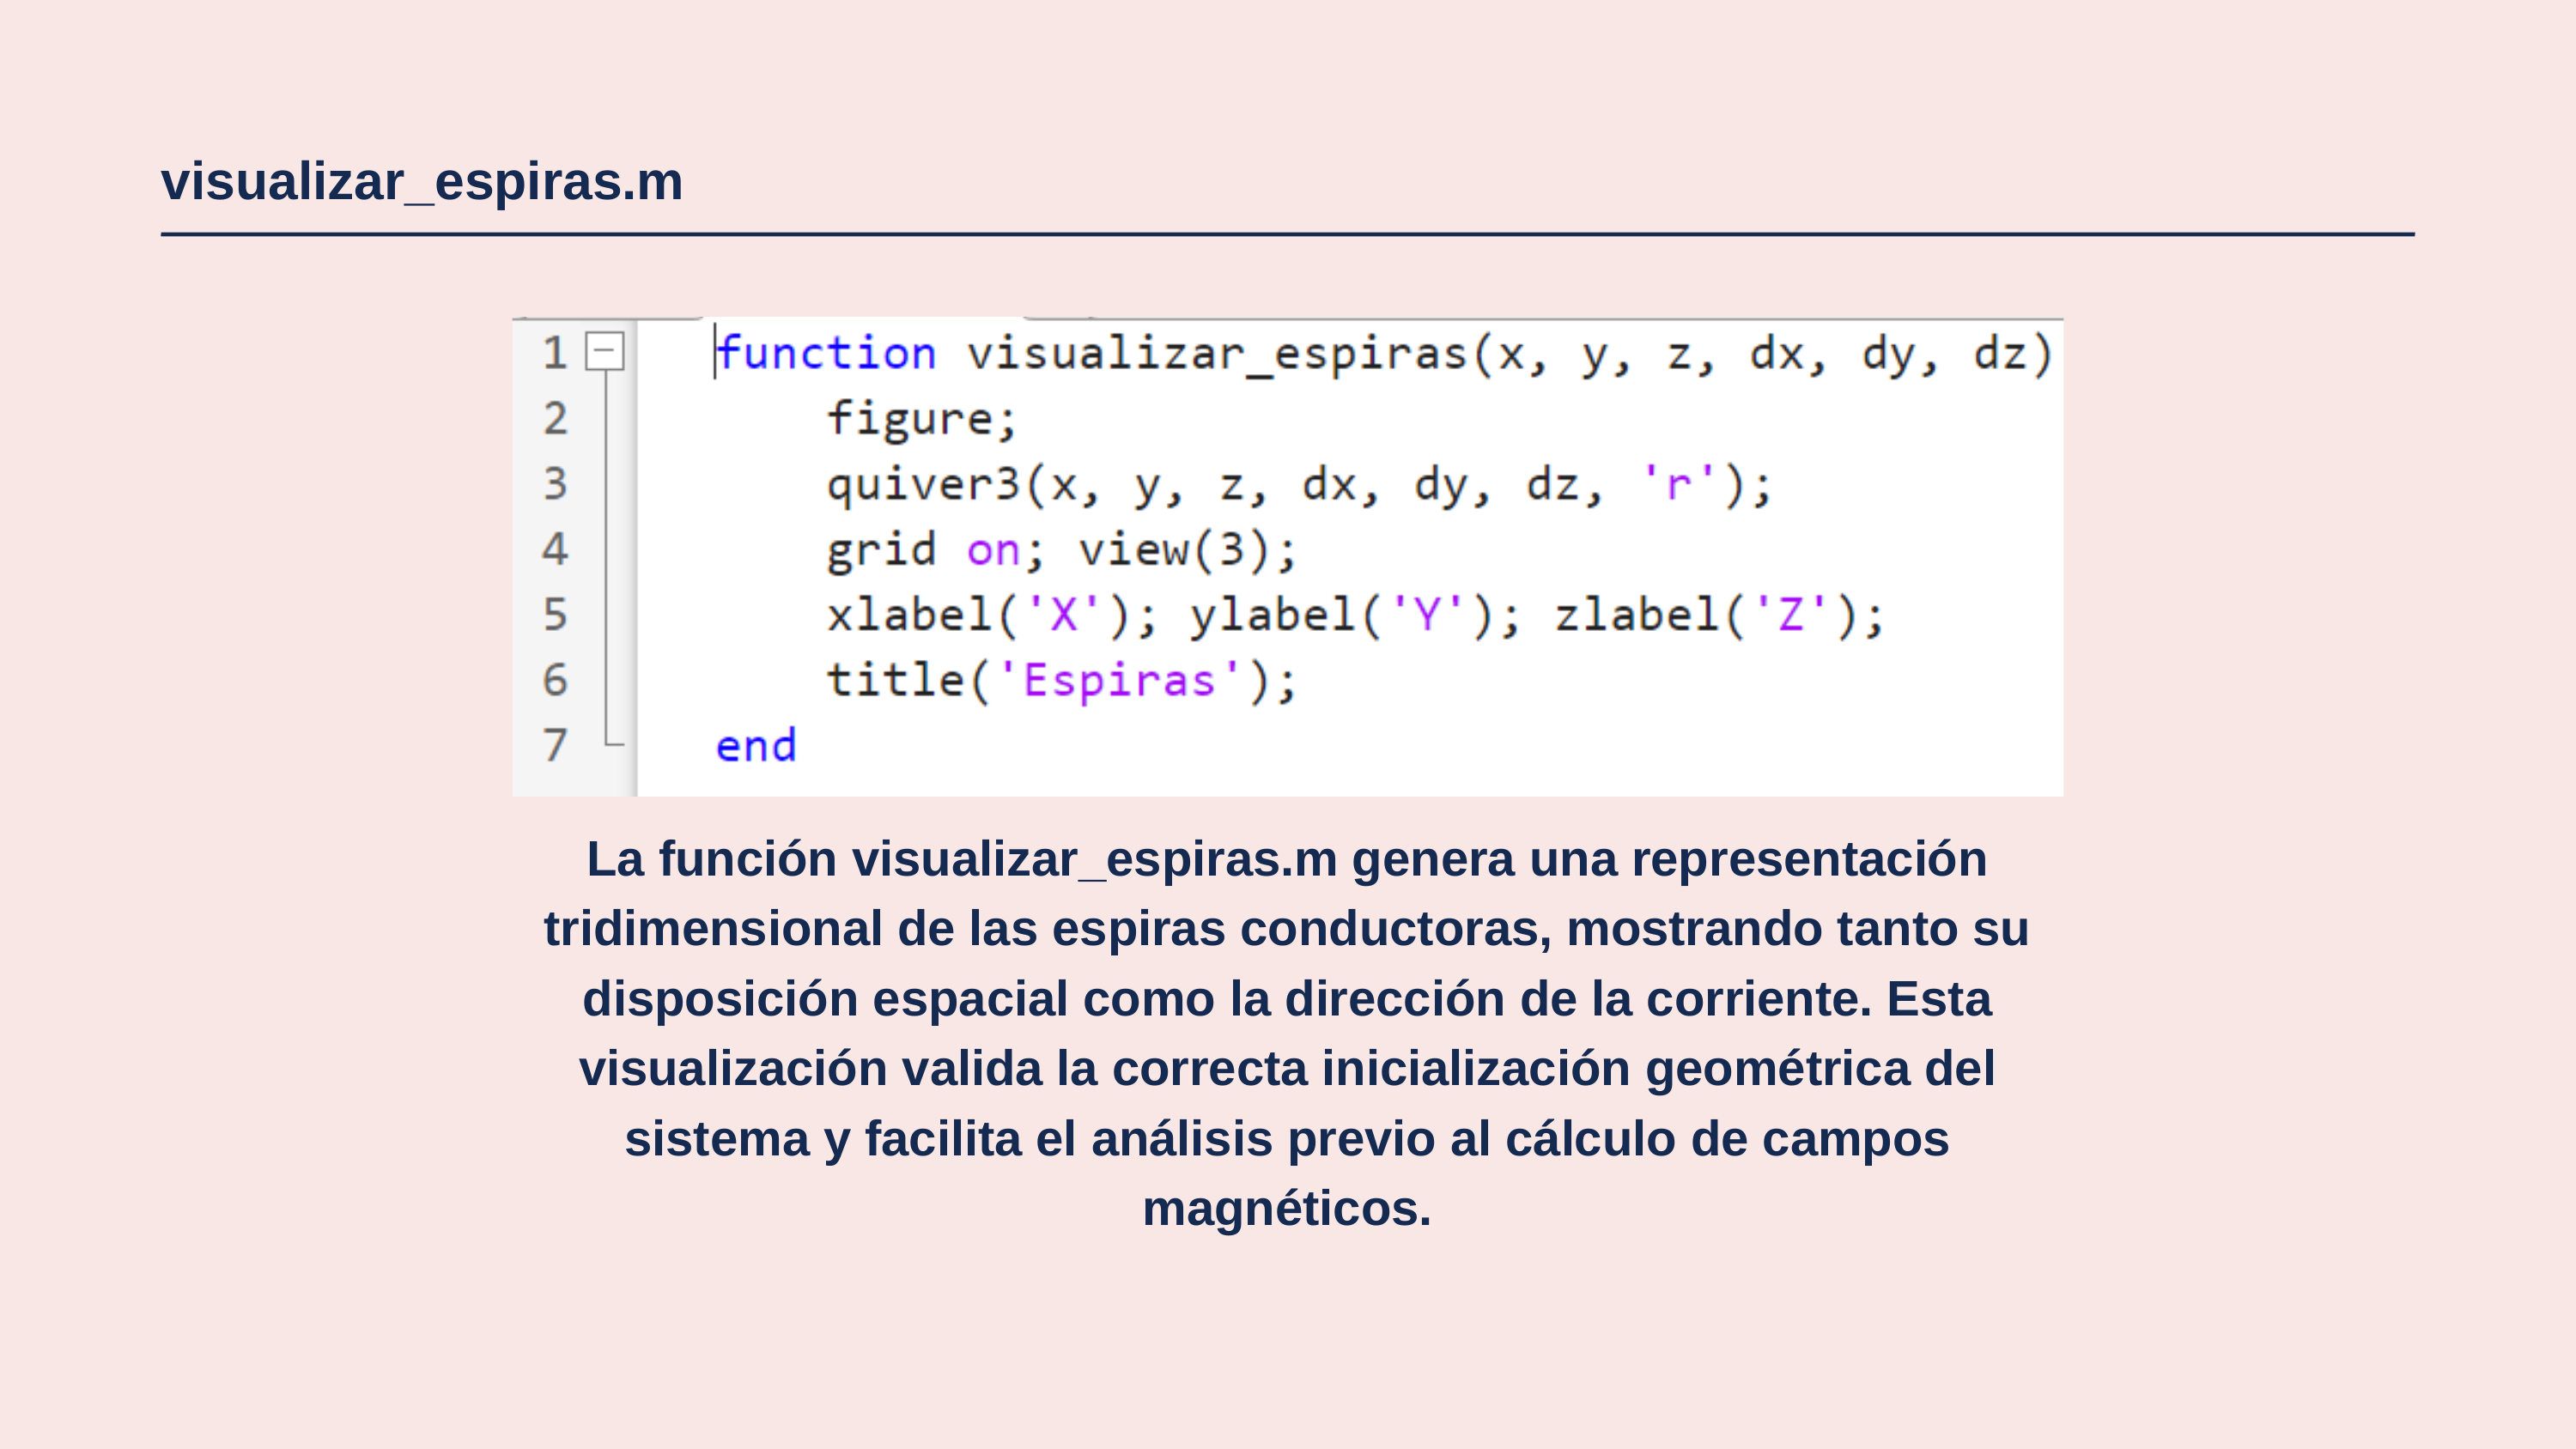

visualizar_espiras.m

La función visualizar_espiras.m genera una representación tridimensional de las espiras conductoras, mostrando tanto su disposición espacial como la dirección de la corriente. Esta visualización valida la correcta inicialización geométrica del sistema y facilita el análisis previo al cálculo de campos magnéticos.